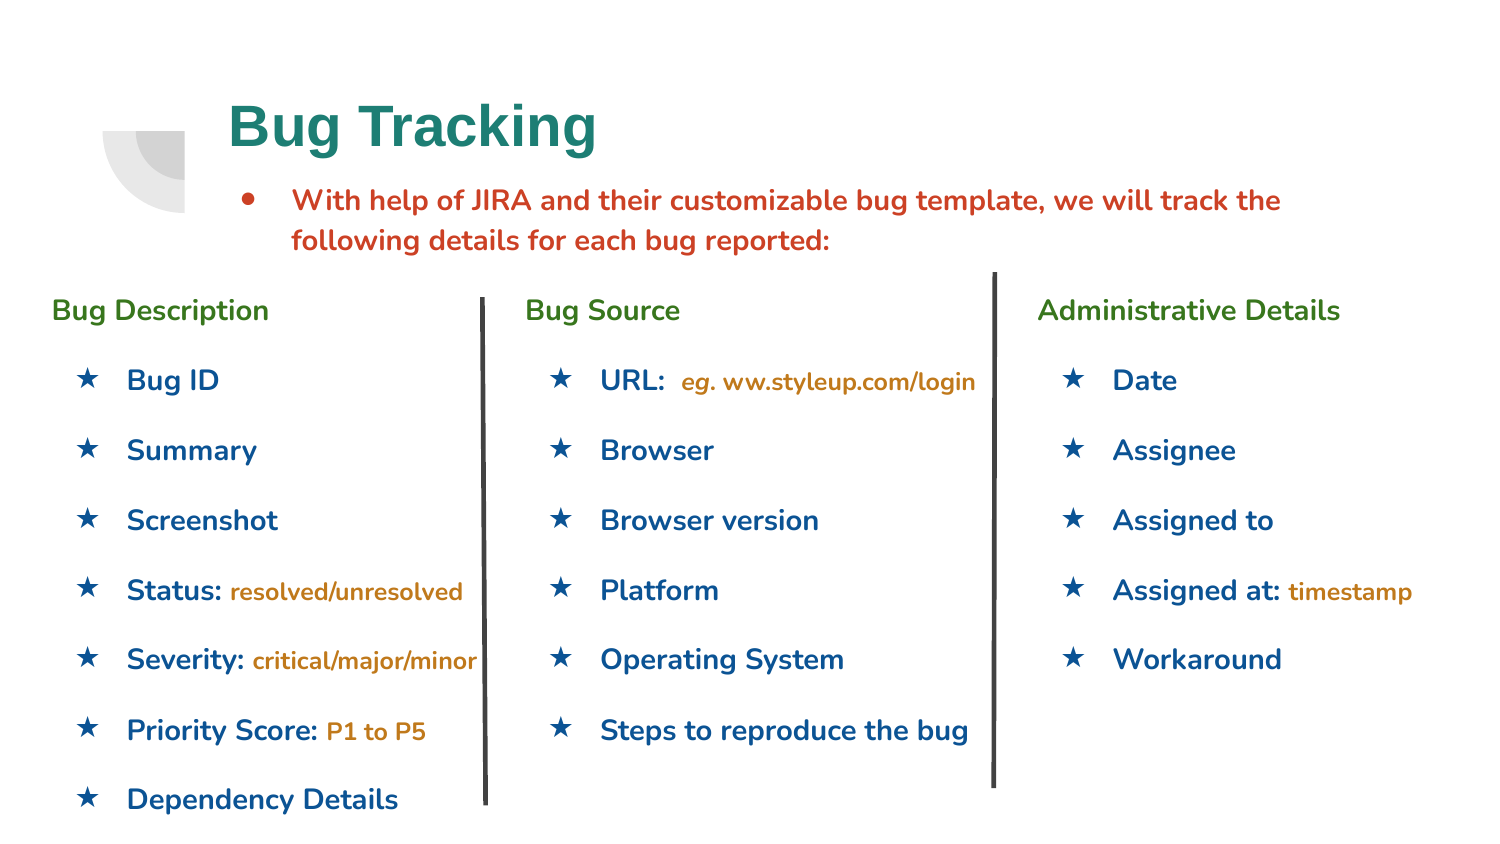

# Bug Tracking
With help of JIRA and their customizable bug template, we will track the following details for each bug reported:

Bug Description

Bug ID

Summary

Screenshot

Status: resolved/unresolved

Severity: critical/major/minor

Priority Score: P1 to P5

Dependency Details

Bug Source

URL:  eg. ww.styleup.com/login

Browser

Browser version

Platform

Operating System

Steps to reproduce the bug
Administrative Details

Date

Assignee

Assigned to

Assigned at: timestamp

Workaround